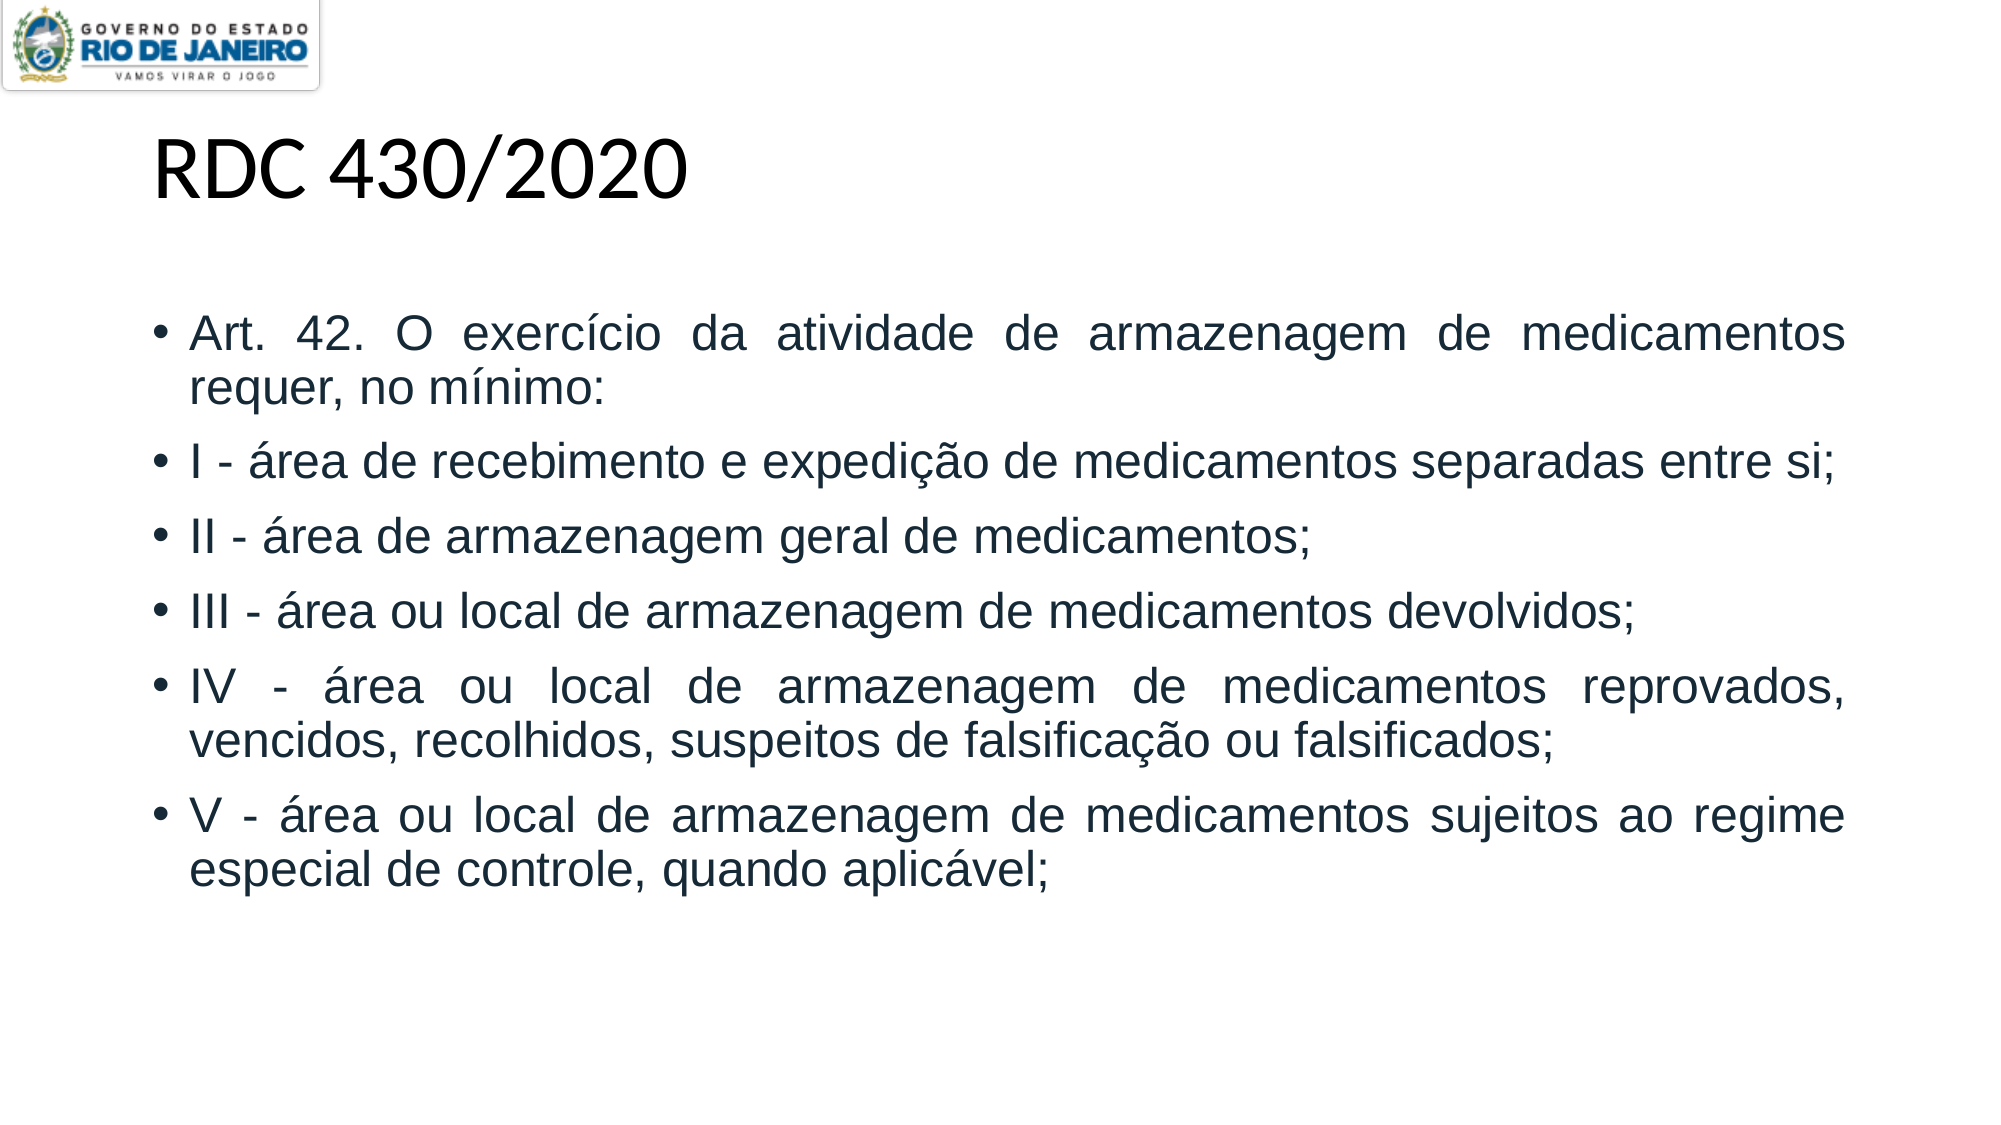

# RDC 430/2020
Art. 42. O exercício da atividade de armazenagem de medicamentos requer, no mínimo:
I - área de recebimento e expedição de medicamentos separadas entre si;
II - área de armazenagem geral de medicamentos;
III - área ou local de armazenagem de medicamentos devolvidos;
IV - área ou local de armazenagem de medicamentos reprovados, vencidos, recolhidos, suspeitos de falsificação ou falsificados;
V - área ou local de armazenagem de medicamentos sujeitos ao regime especial de controle, quando aplicável;